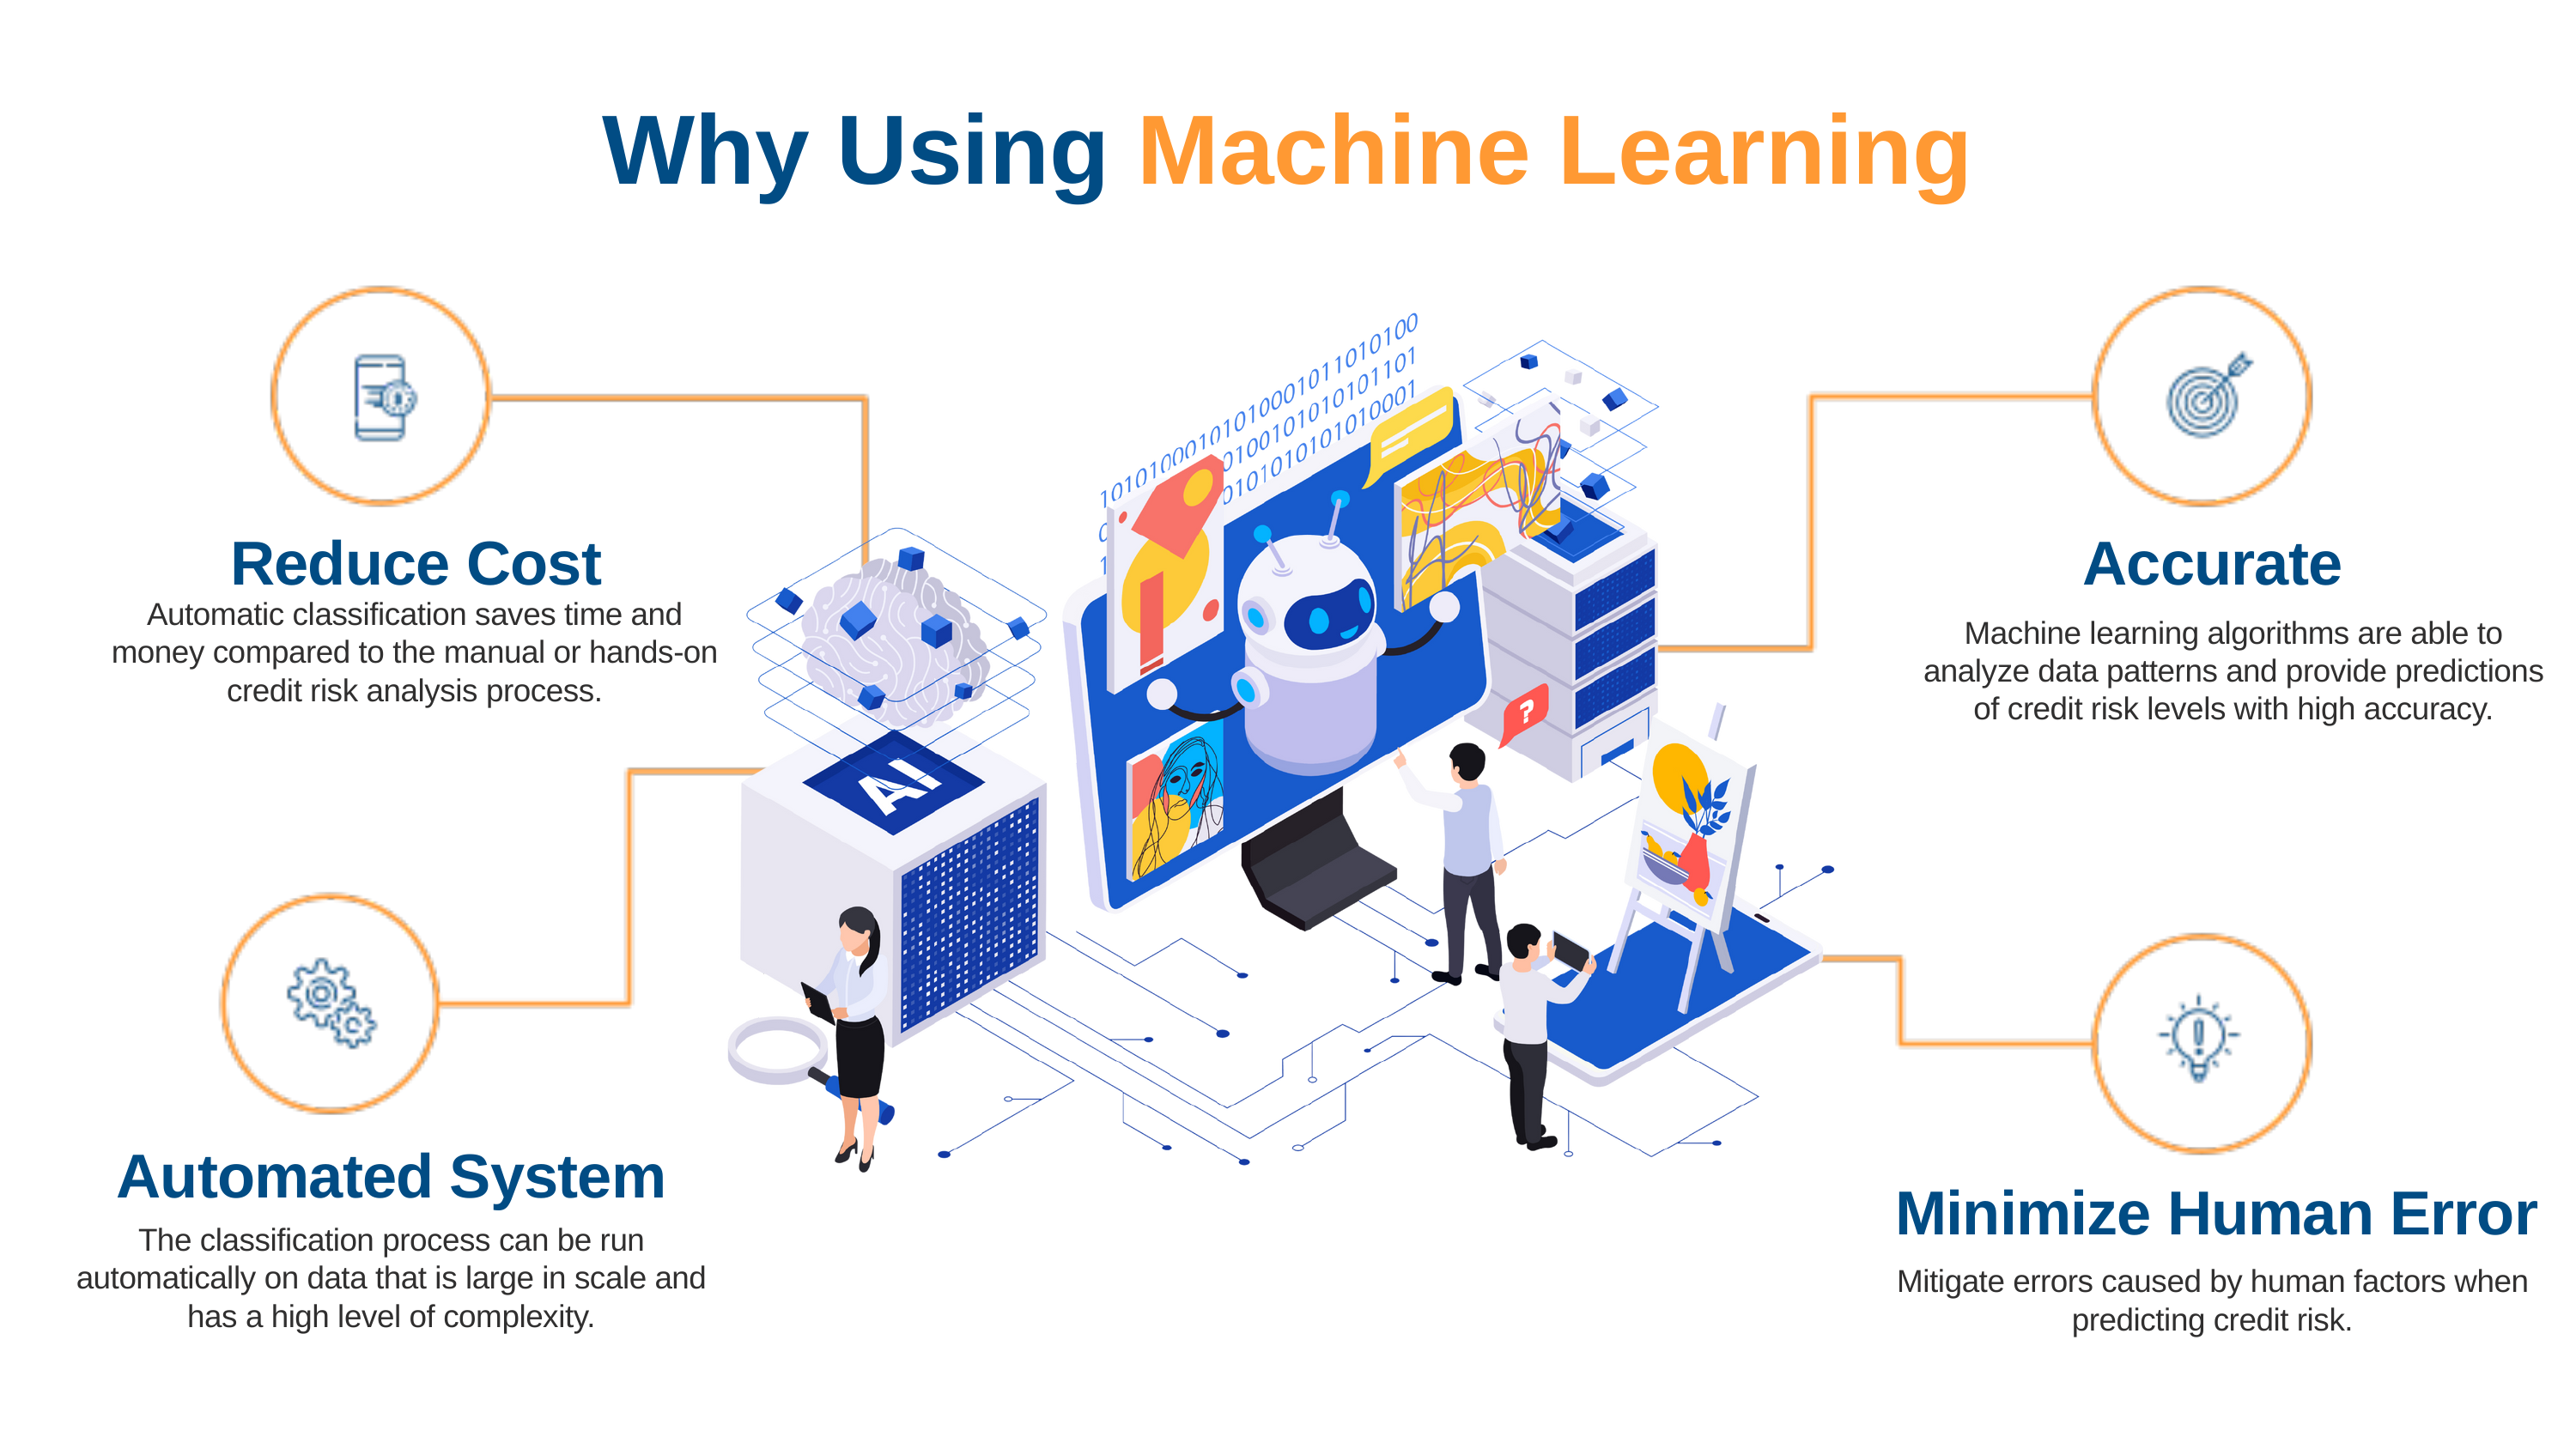

Why Using Machine Learning

Reduce Cost
Accurate
Automatic classification saves time and money compared to the manual or hands-on credit risk analysis process.
Machine learning algorithms are able to analyze data patterns and provide predictions of credit risk levels with high accuracy.

Automated System
Minimize Human Error
The classification process can be run automatically on data that is large in scale and has a high level of complexity.
Mitigate errors caused by human factors when predicting credit risk.